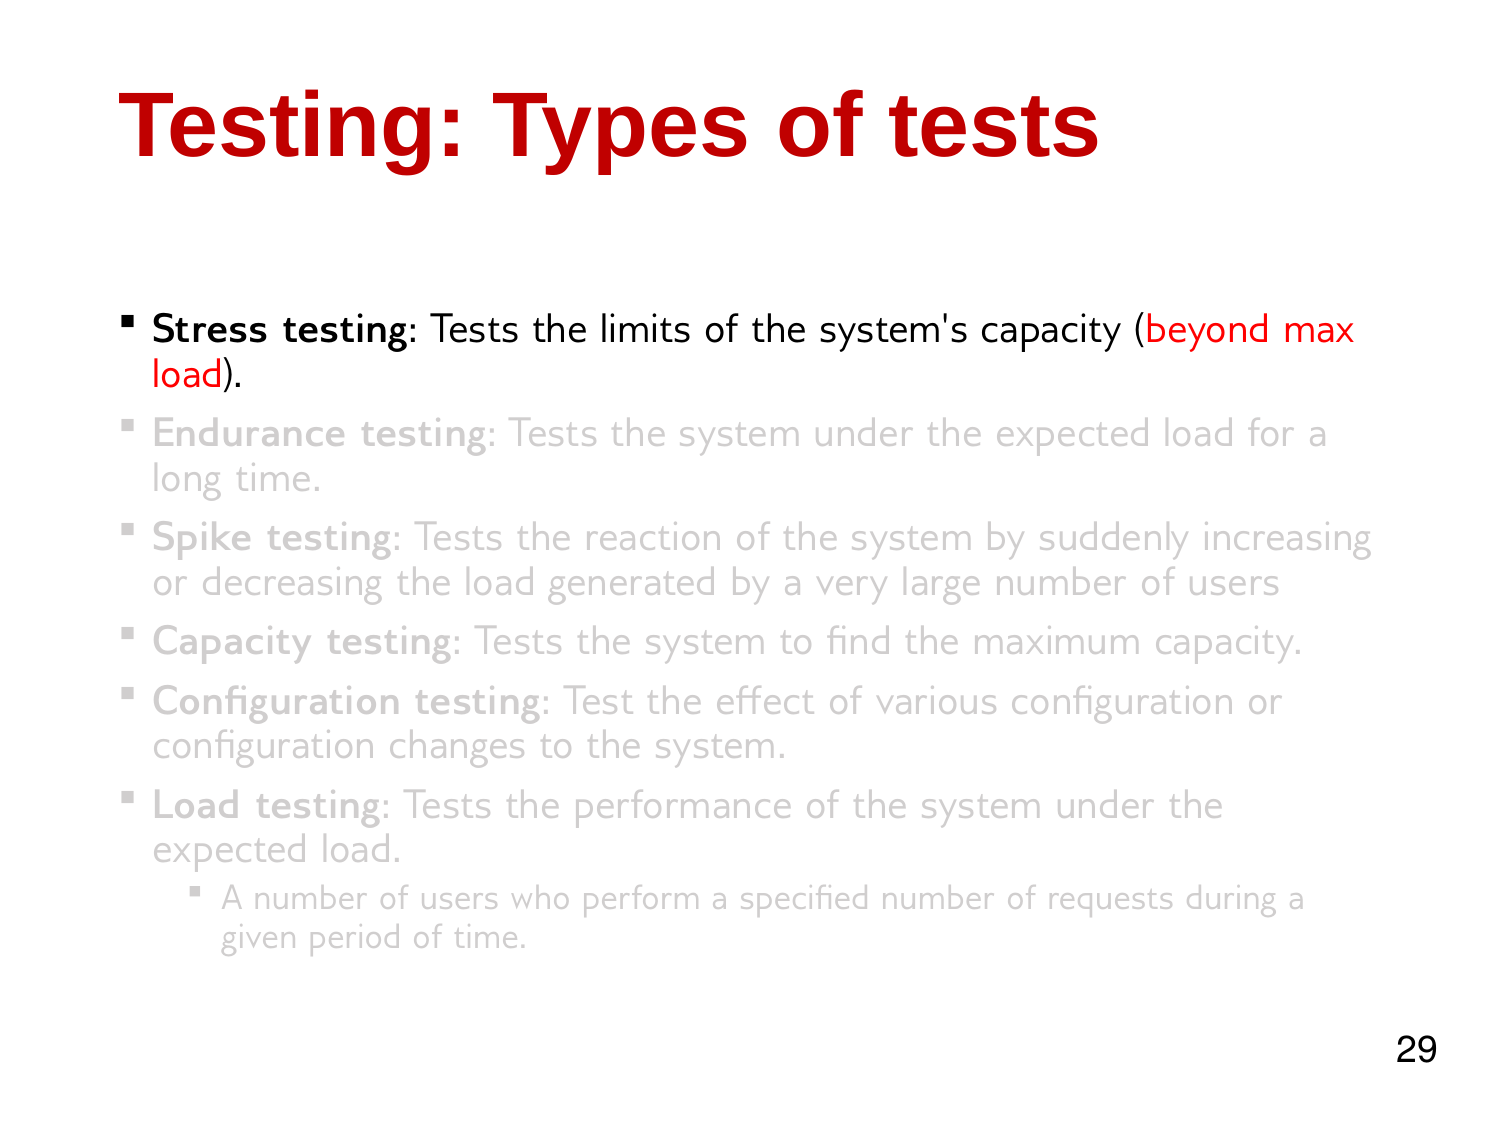

# Testing: Types of tests
Stress testing: Tests the limits of the system's capacity (beyond max load).
Endurance testing: Tests the system under the expected load for a long time.
Spike testing: Tests the reaction of the system by suddenly increasing or decreasing the load generated by a very large number of users
Capacity testing: Tests the system to find the maximum capacity.
Configuration testing: Test the effect of various configuration or configuration changes to the system.
Load testing: Tests the performance of the system under the expected load.
A number of users who perform a specified number of requests during a given period of time.

29